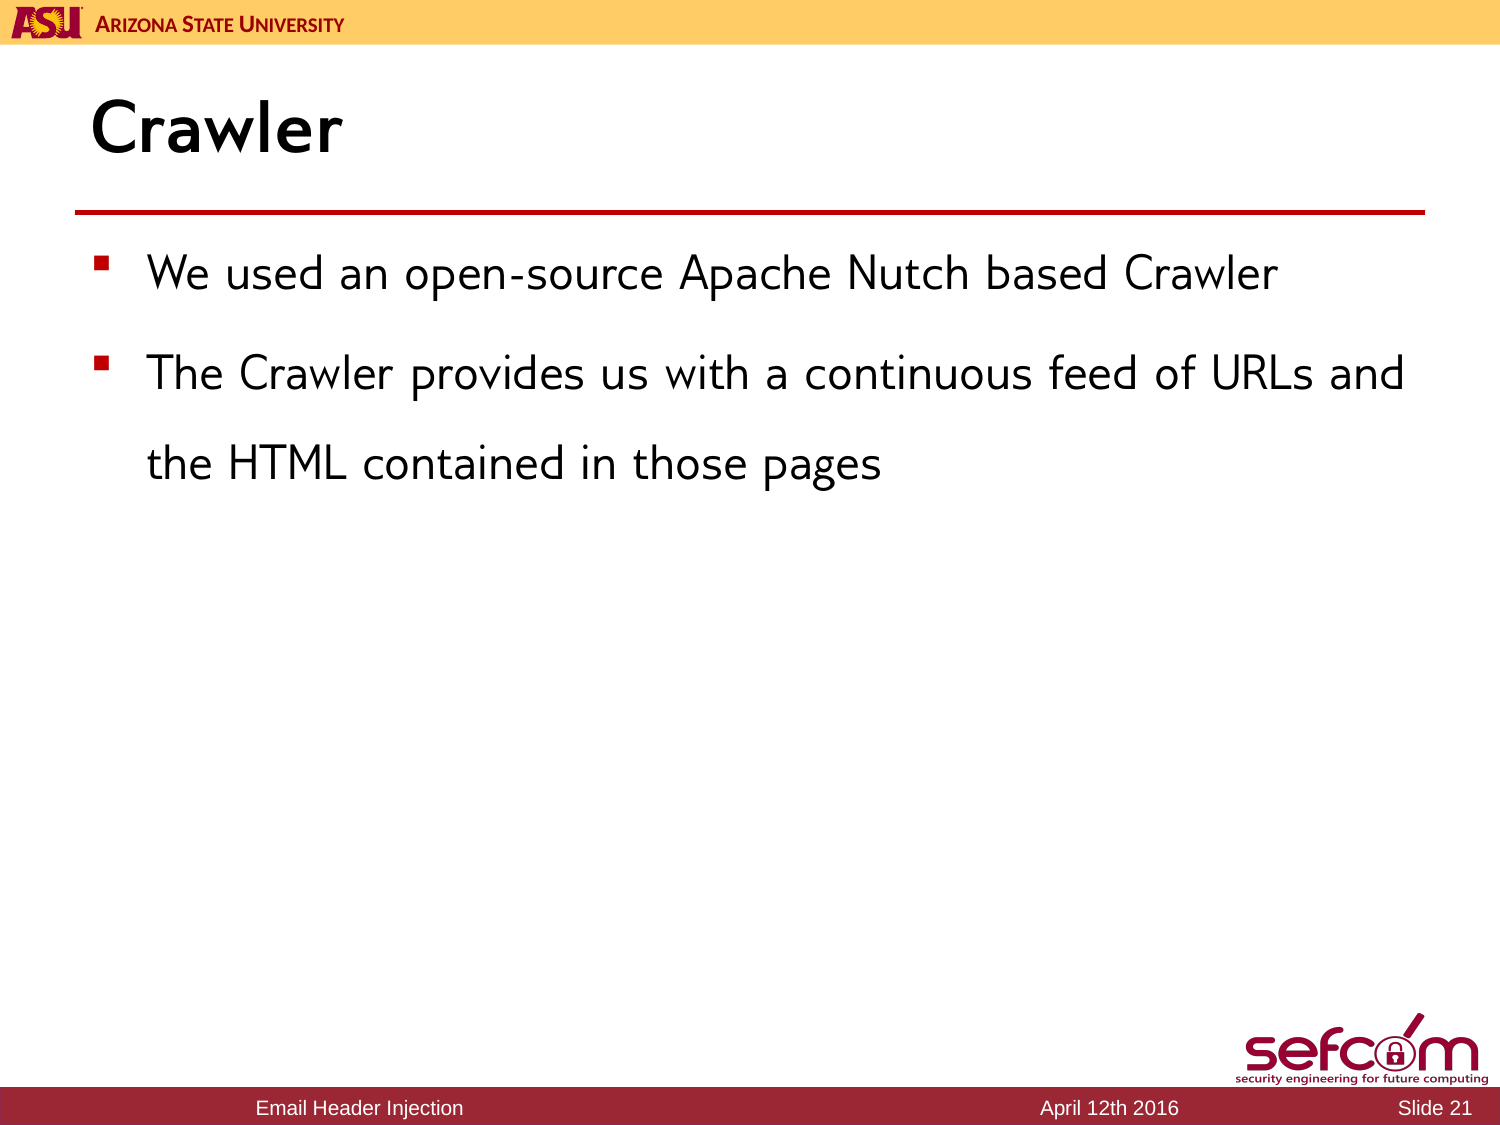

# Crawler
We used an open-source Apache Nutch based Crawler
The Crawler provides us with a continuous feed of URLs and the HTML contained in those pages
Email Header Injection
April 12th 2016
Slide 21